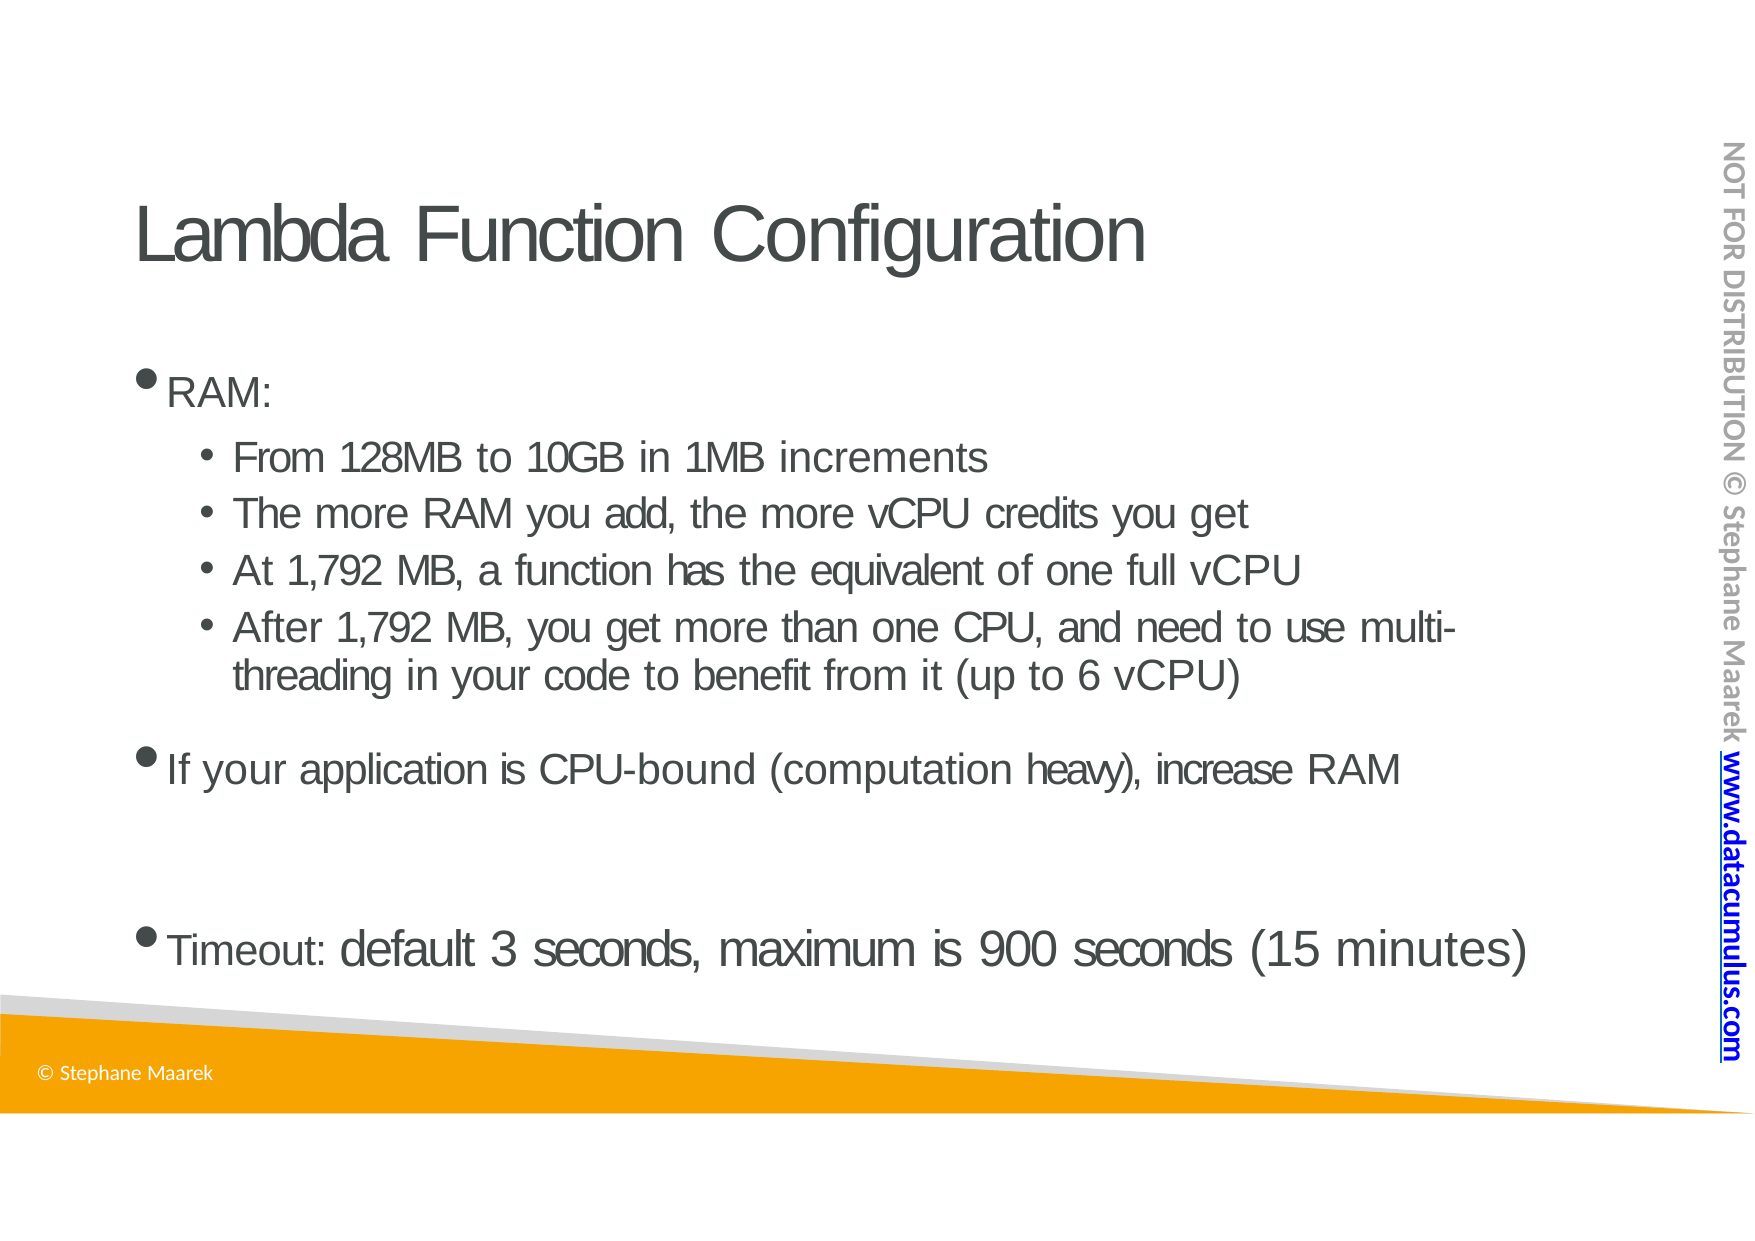

NOT FOR DISTRIBUTION © Stephane Maarek www.datacumulus.com
# Lambda Function Configuration
RAM:
From 128MB to 10GB in 1MB increments
The more RAM you add, the more vCPU credits you get
At 1,792 MB, a function has the equivalent of one full vCPU
After 1,792 MB, you get more than one CPU, and need to use multi-threading in your code to benefit from it (up to 6 vCPU)
If your application is CPU-bound (computation heavy), increase RAM

Timeout: default 3 seconds, maximum is 900 seconds (15 minutes)
© Stephane Maarek